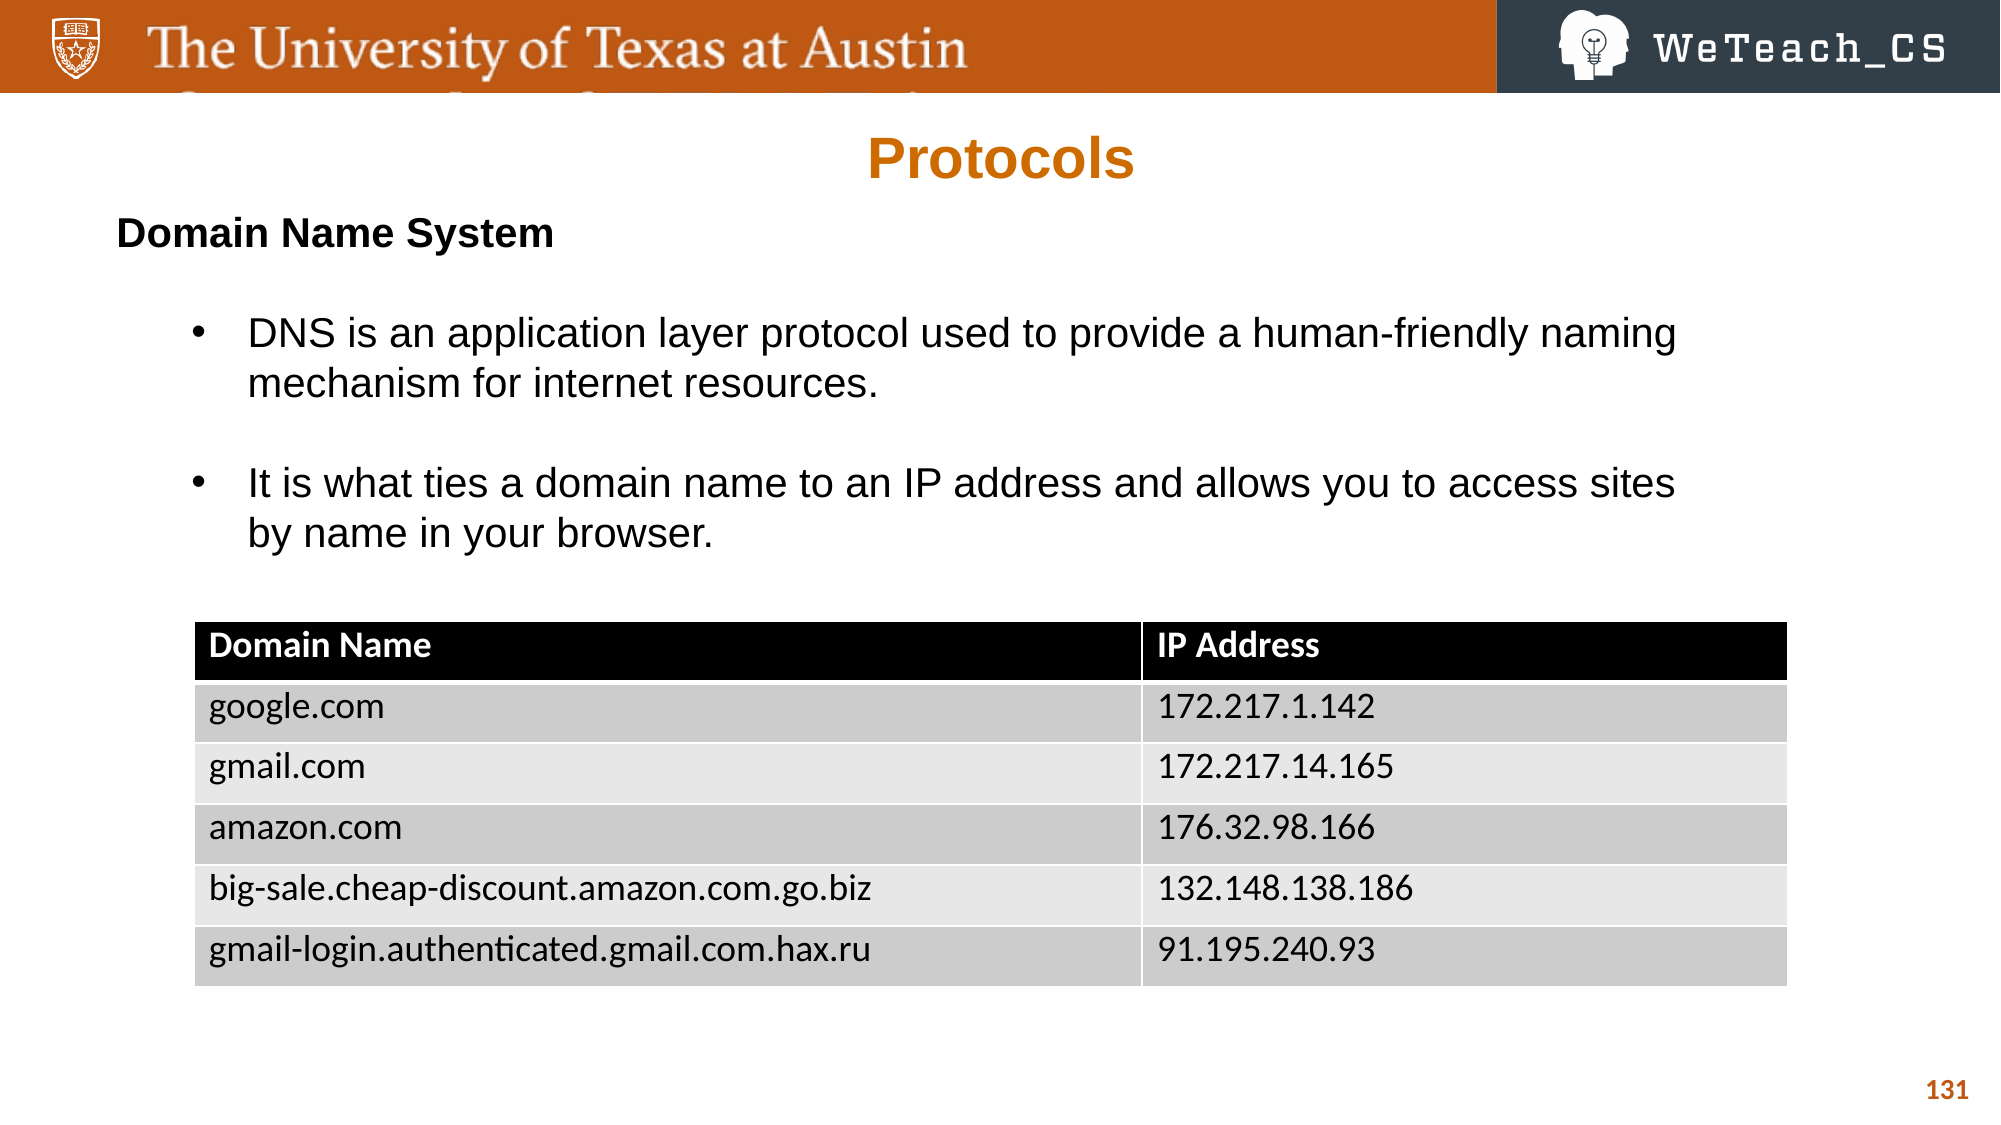

Protocols
Domain Name System

DNS is an application layer protocol used to provide a human-friendly naming mechanism for internet resources.

It is what ties a domain name to an IP address and allows you to access sites by name in your browser.
| Domain Name | IP Address |
| --- | --- |
| google.com | 172.217.1.142 |
| gmail.com | 172.217.14.165 |
| amazon.com | 176.32.98.166 |
| big-sale.cheap-discount.amazon.com.go.biz | 132.148.138.186 |
| gmail-login.authenticated.gmail.com.hax.ru | 91.195.240.93 |